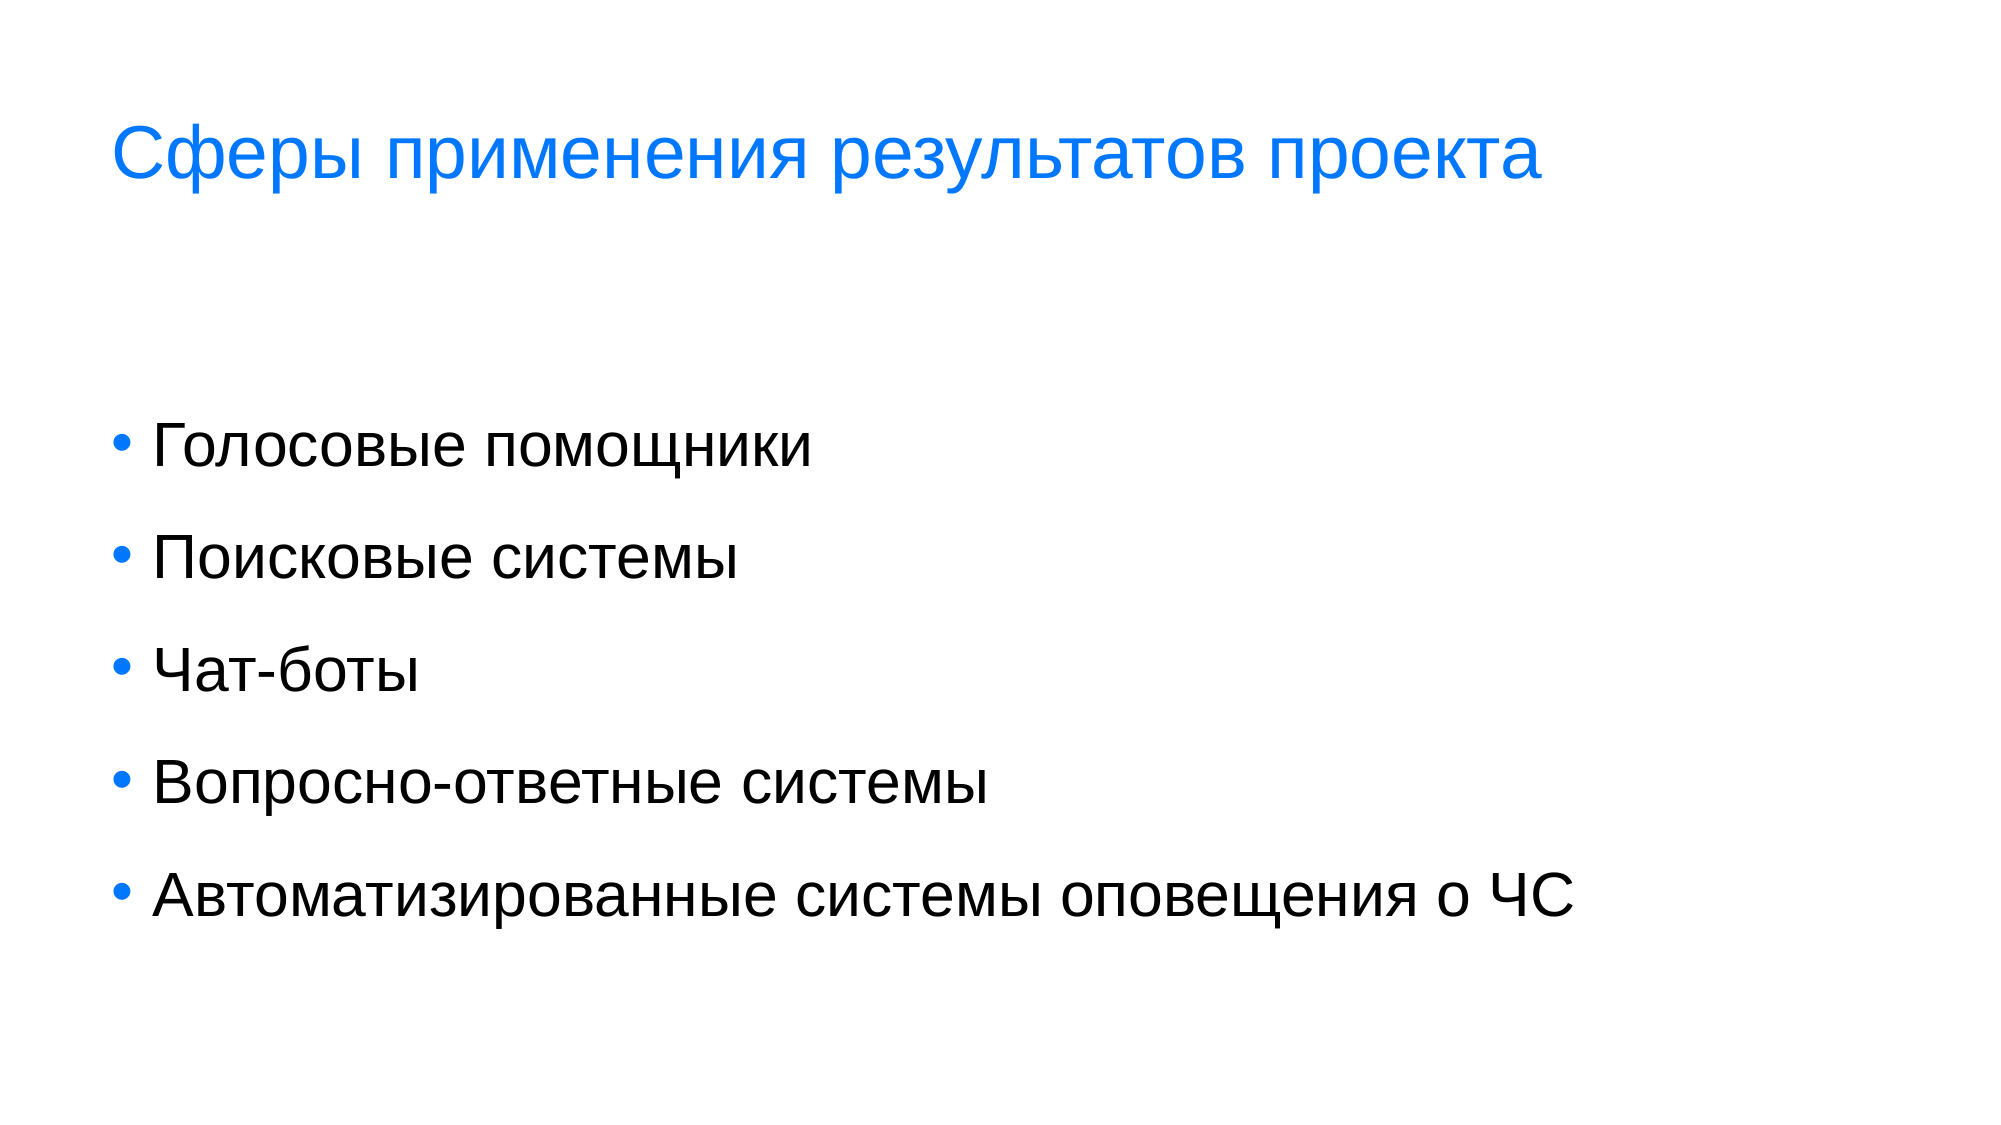

# Сферы применения результатов проекта
Голосовые помощники
Поисковые системы
Чат-боты
Вопросно-ответные системы
Автоматизированные системы оповещения о ЧС